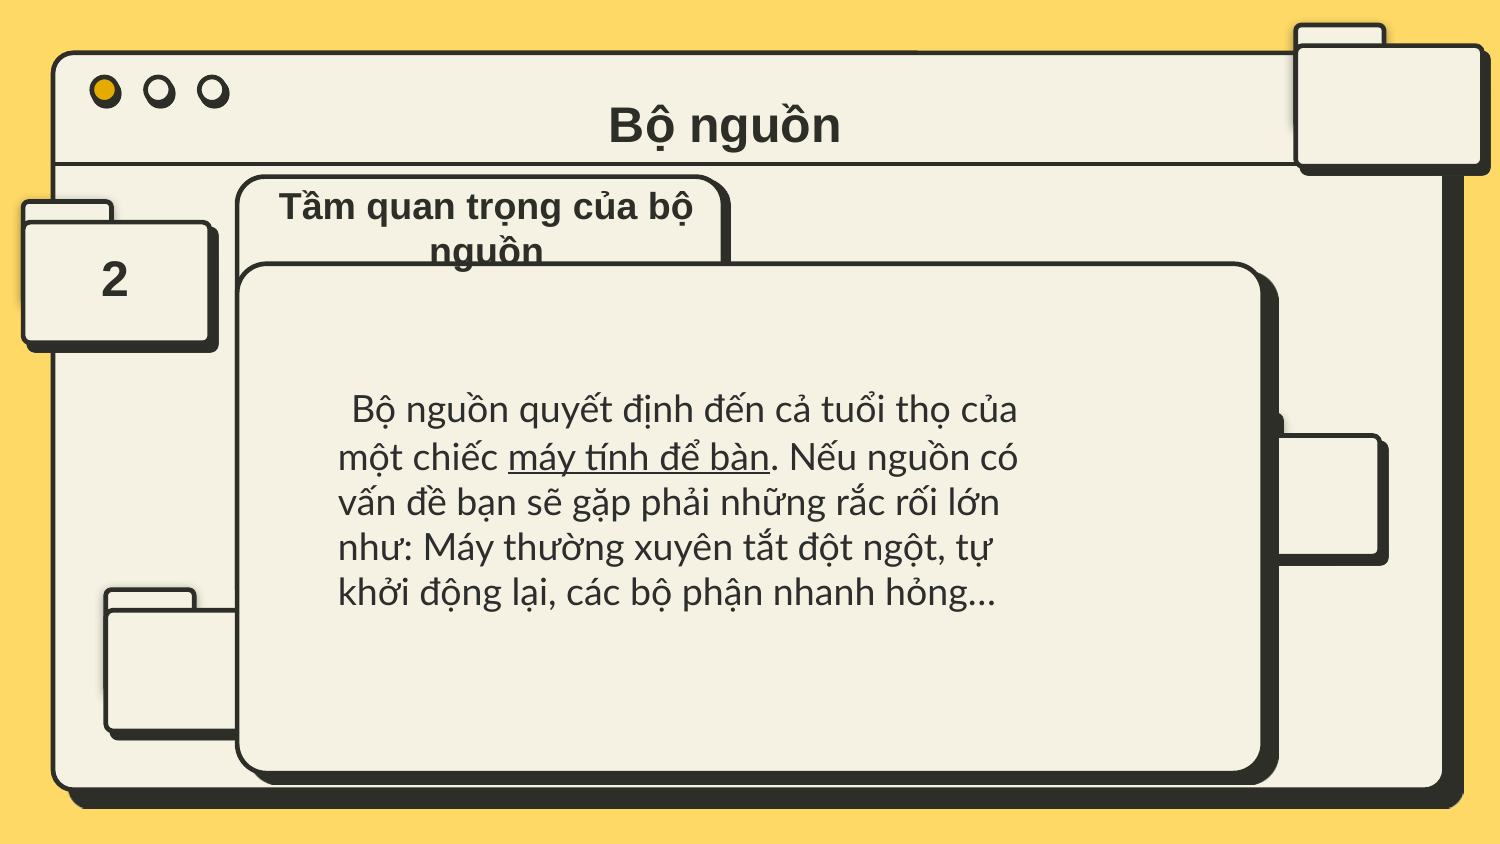

# Bộ nguồn

Tầm quan trọng của bộ nguồn
2
 Bộ nguồn quyết định đến cả tuổi thọ của một chiếc máy tính để bàn. Nếu nguồn có vấn đề bạn sẽ gặp phải những rắc rối lớn như: Máy thường xuyên tắt đột ngột, tự khởi động lại, các bộ phận nhanh hỏng…